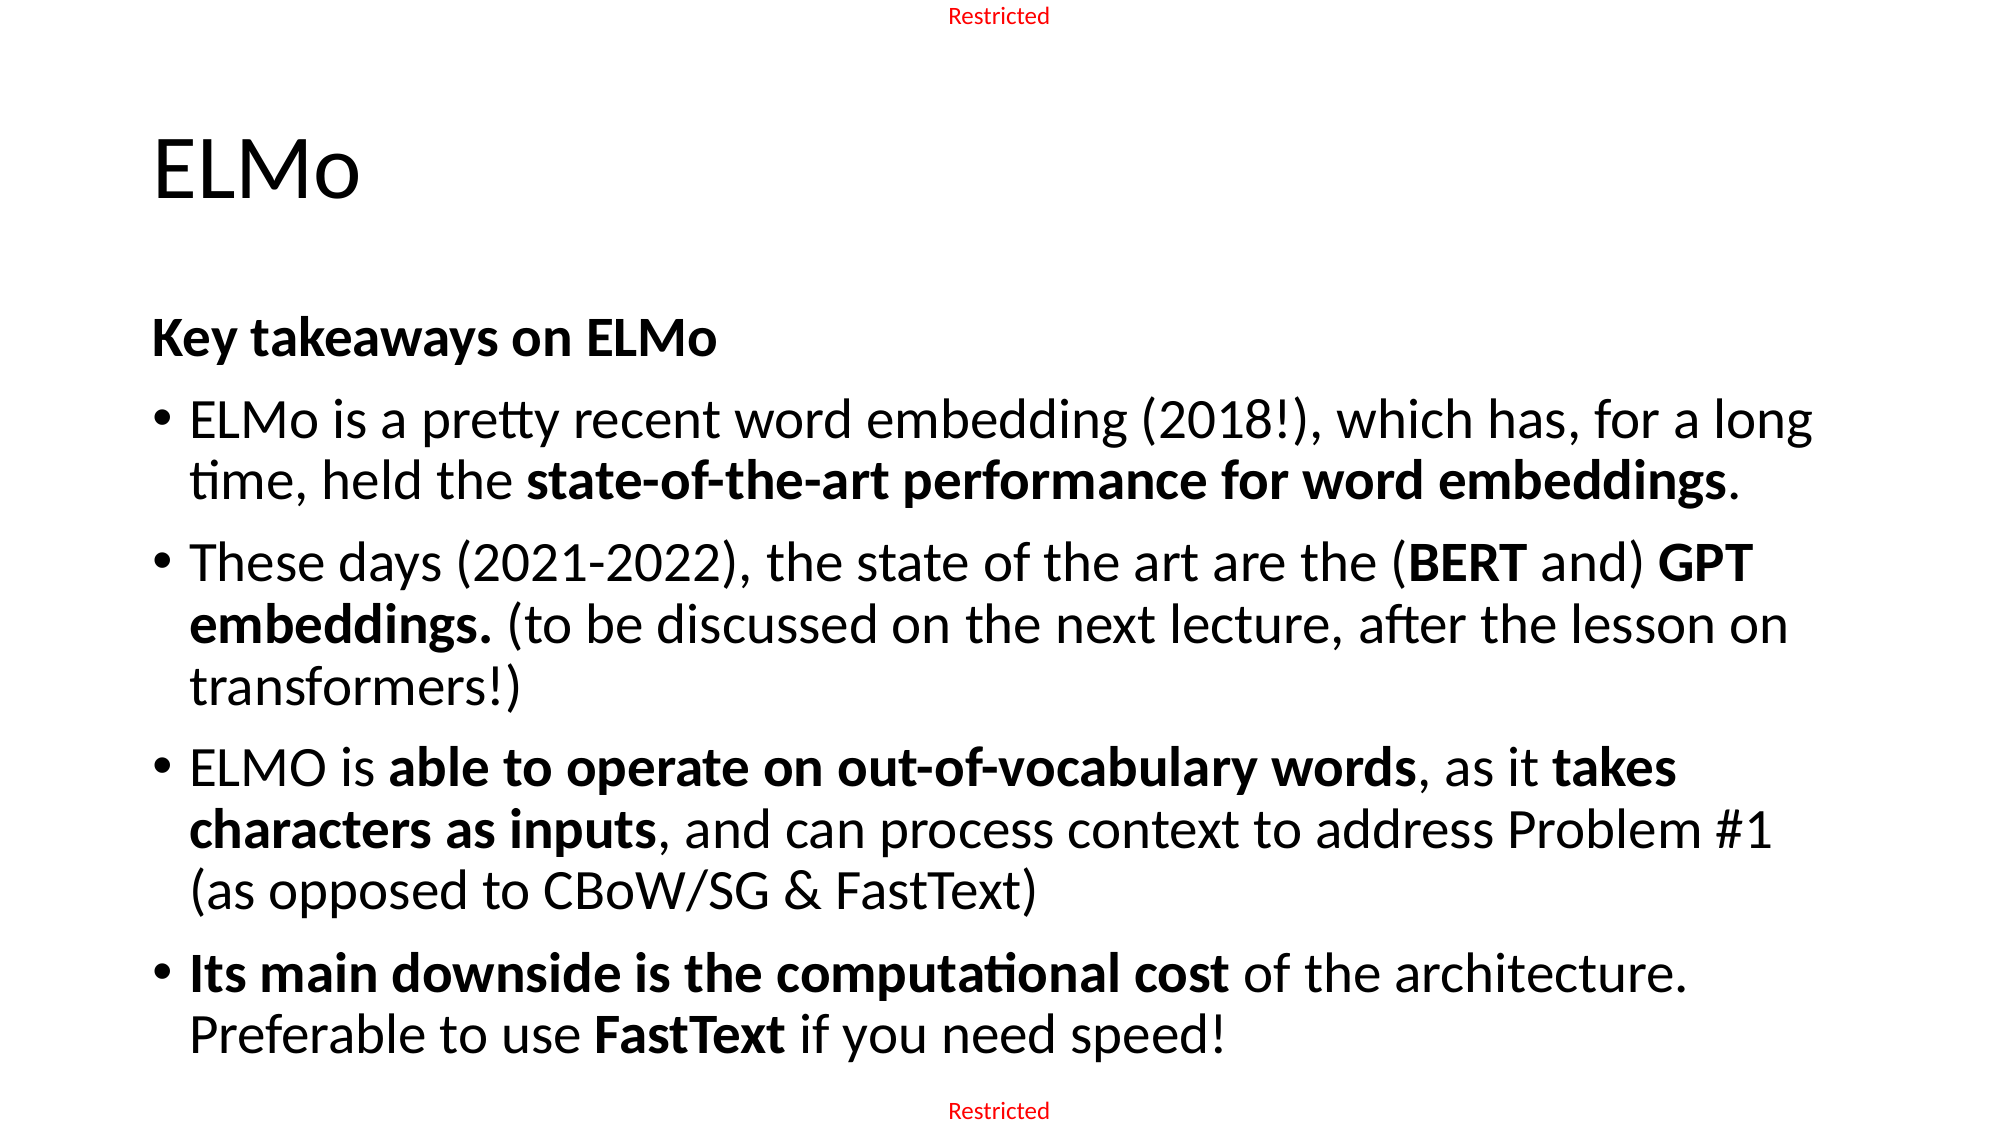

# ELMo
Key takeaways on ELMo
ELMo is a pretty recent word embedding (2018!), which has, for a long time, held the state-of-the-art performance for word embeddings.
These days (2021-2022), the state of the art are the (BERT and) GPT embeddings. (to be discussed on the next lecture, after the lesson on transformers!)
ELMO is able to operate on out-of-vocabulary words, as it takes characters as inputs, and can process context to address Problem #1 (as opposed to CBoW/SG & FastText)
Its main downside is the computational cost of the architecture.
Preferable to use FastText if you need speed!